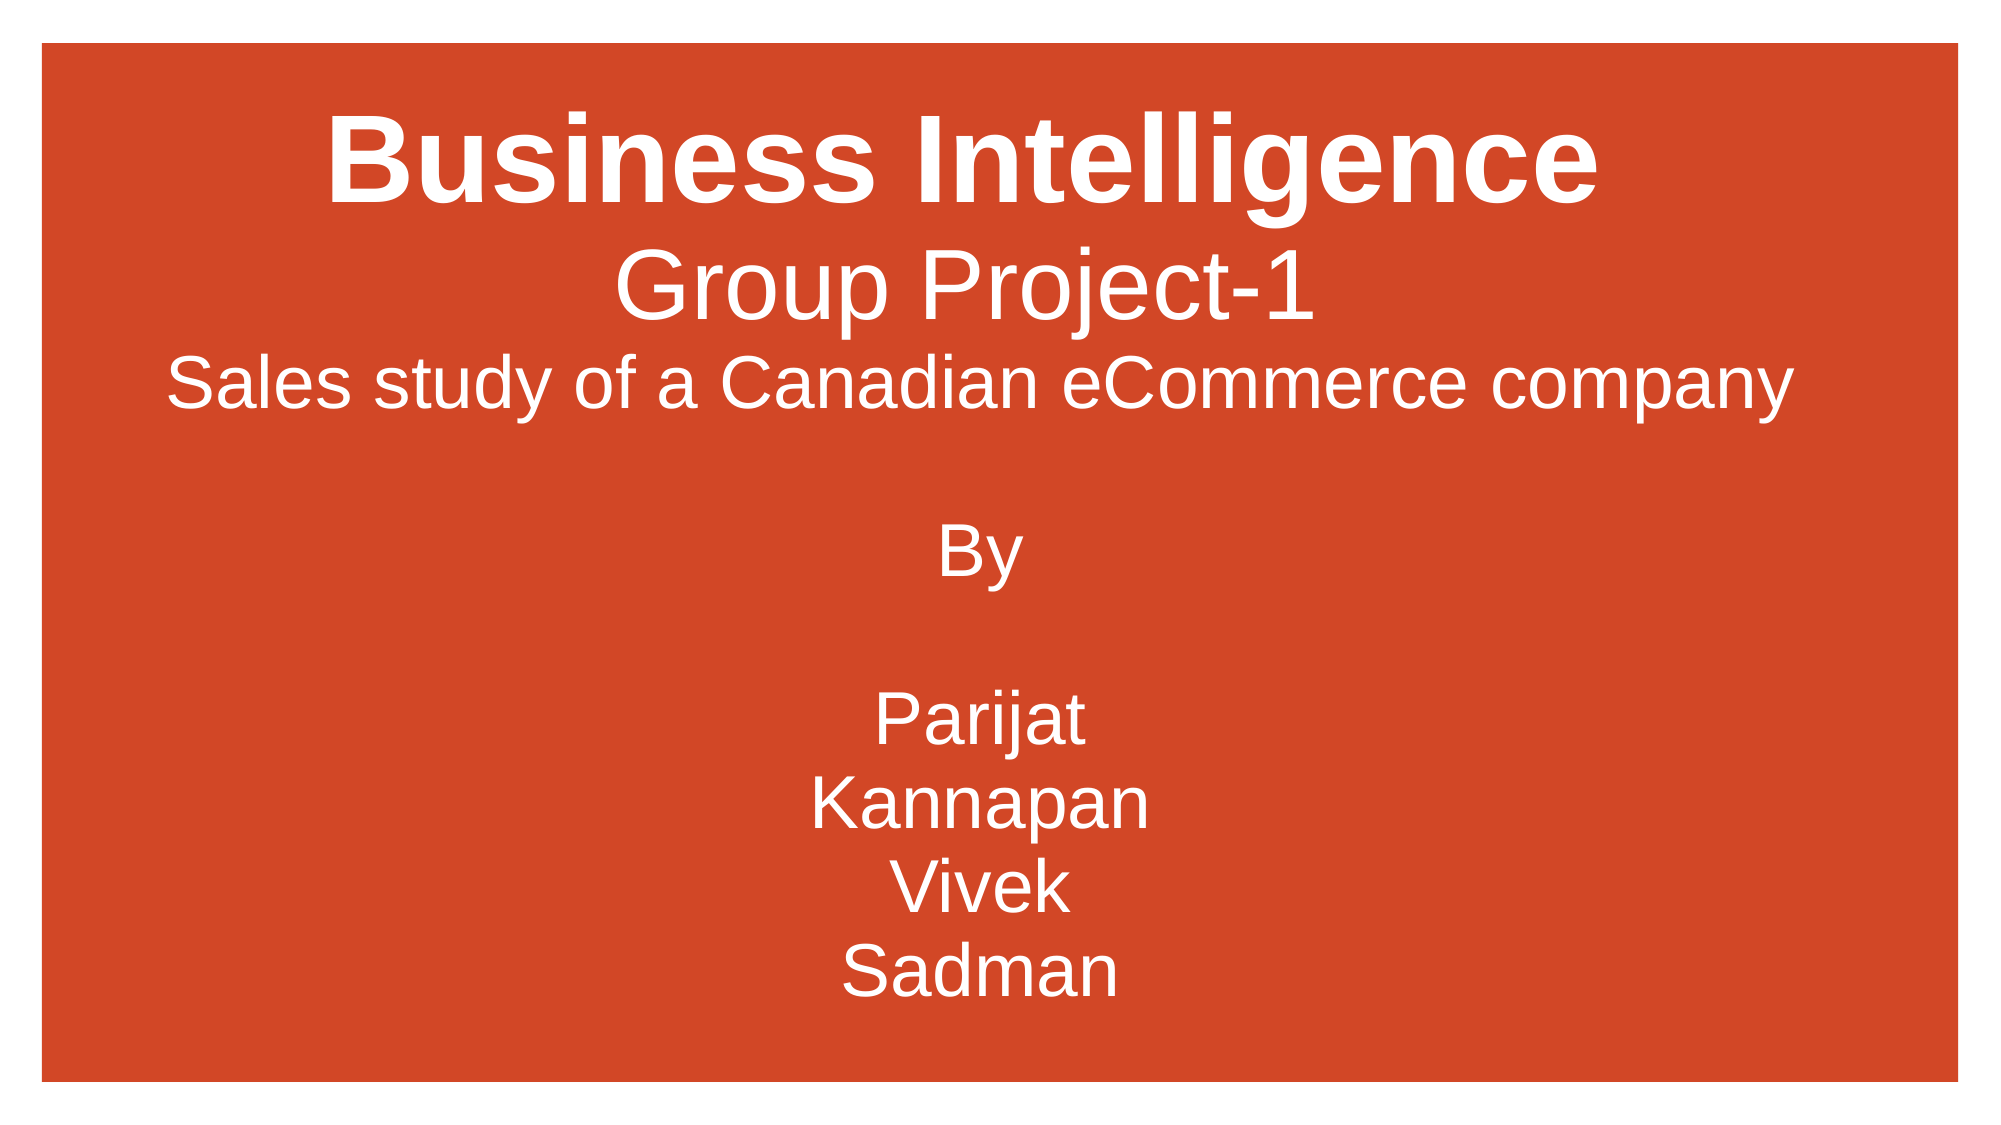

# Business Intelligence Group Project-1 Sales study of a Canadian eCommerce company By Parijat Kannapan Vivek Sadman